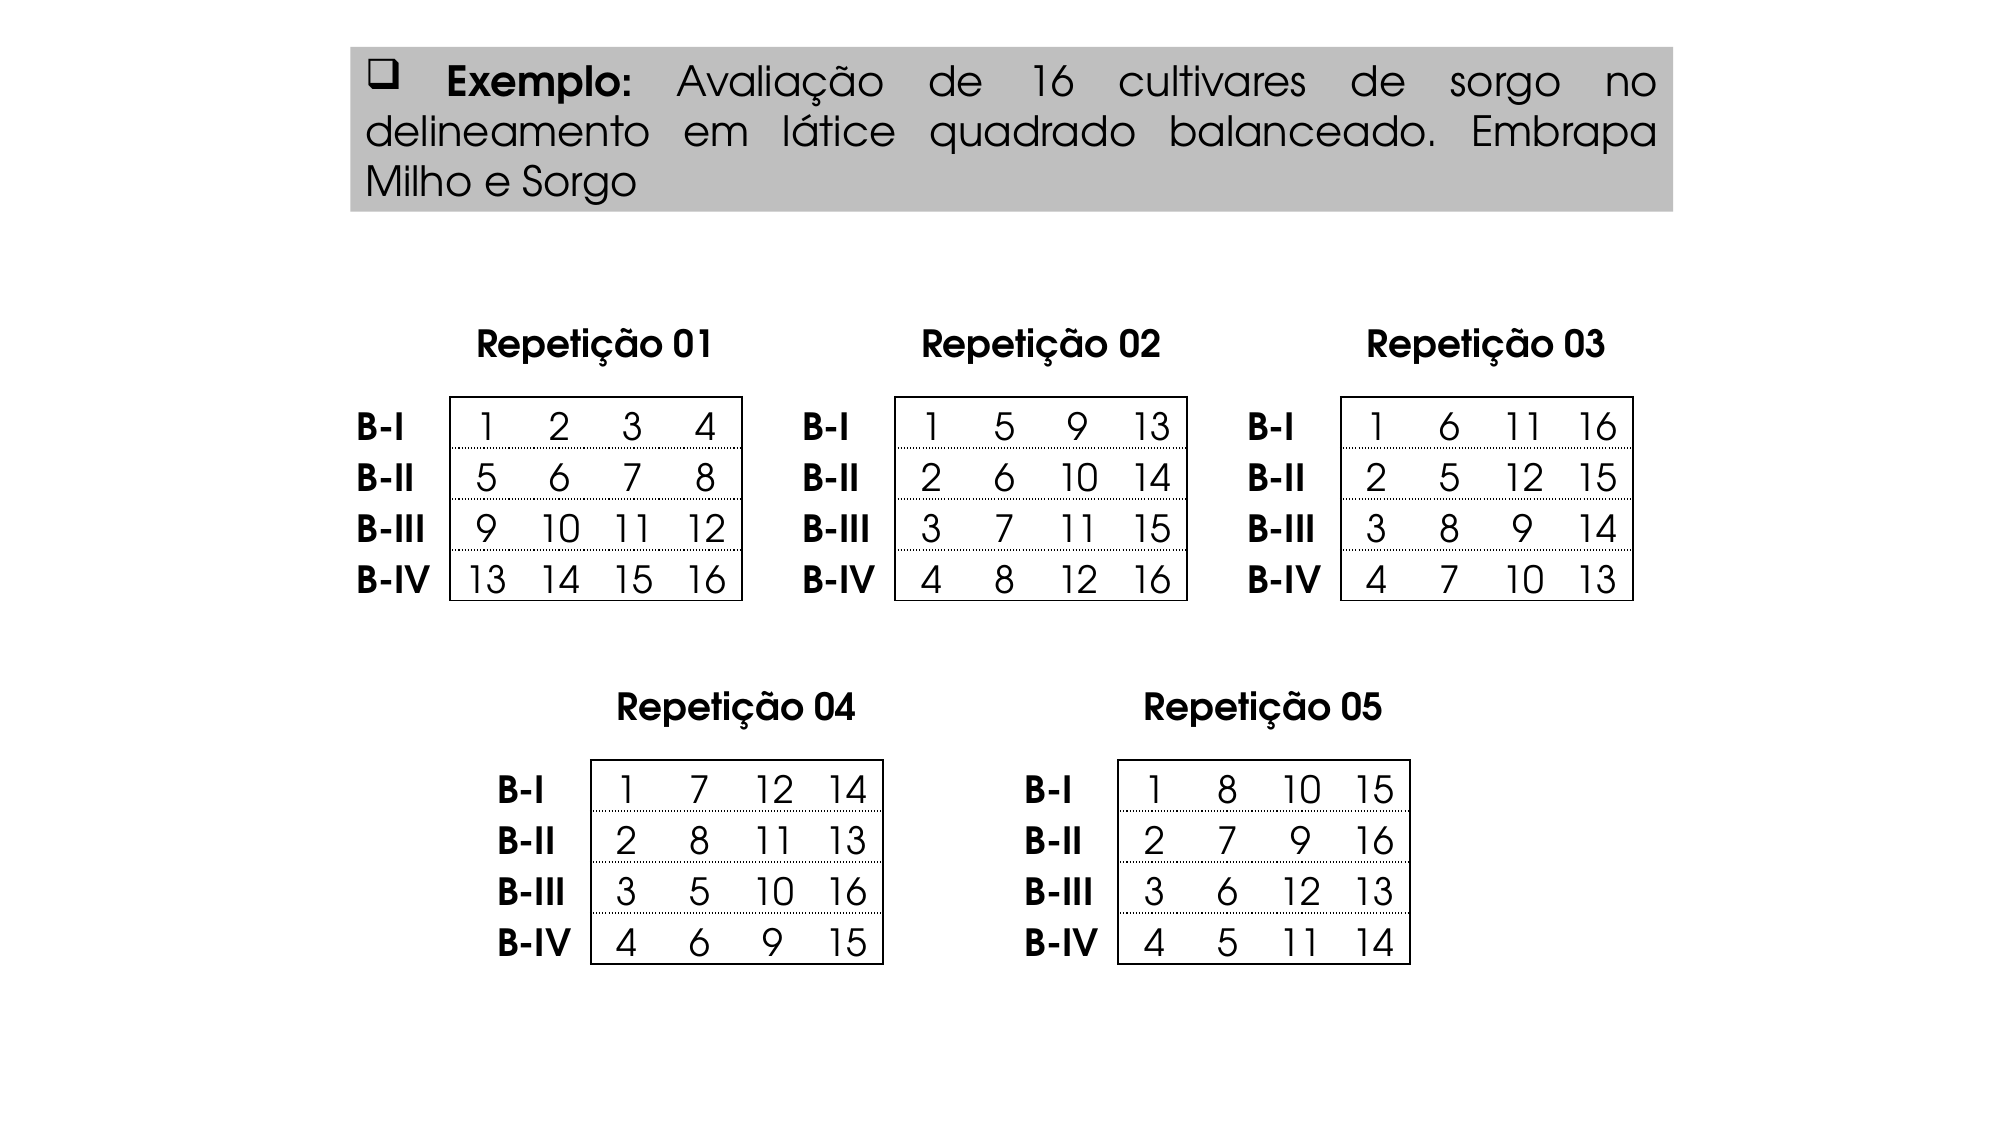

Exemplo: Avaliação de 16 cultivares de sorgo no delineamento em látice quadrado balanceado. Embrapa Milho e Sorgo
|  | Repetição 01 |  |  |  |
| --- | --- | --- | --- | --- |
| B-I | 1 | 2 | 3 | 4 |
| B-II | 5 | 6 | 7 | 8 |
| B-III | 9 | 10 | 11 | 12 |
| B-IV | 13 | 14 | 15 | 16 |
|  | Repetição 02 |  |  |  |
| --- | --- | --- | --- | --- |
| B-I | 1 | 5 | 9 | 13 |
| B-II | 2 | 6 | 10 | 14 |
| B-III | 3 | 7 | 11 | 15 |
| B-IV | 4 | 8 | 12 | 16 |
|  | Repetição 03 |  |  |  |
| --- | --- | --- | --- | --- |
| B-I | 1 | 6 | 11 | 16 |
| B-II | 2 | 5 | 12 | 15 |
| B-III | 3 | 8 | 9 | 14 |
| B-IV | 4 | 7 | 10 | 13 |
|  | Repetição 04 |  |  |  |
| --- | --- | --- | --- | --- |
| B-I | 1 | 7 | 12 | 14 |
| B-II | 2 | 8 | 11 | 13 |
| B-III | 3 | 5 | 10 | 16 |
| B-IV | 4 | 6 | 9 | 15 |
|  | Repetição 05 |  |  |  |
| --- | --- | --- | --- | --- |
| B-I | 1 | 8 | 10 | 15 |
| B-II | 2 | 7 | 9 | 16 |
| B-III | 3 | 6 | 12 | 13 |
| B-IV | 4 | 5 | 11 | 14 |